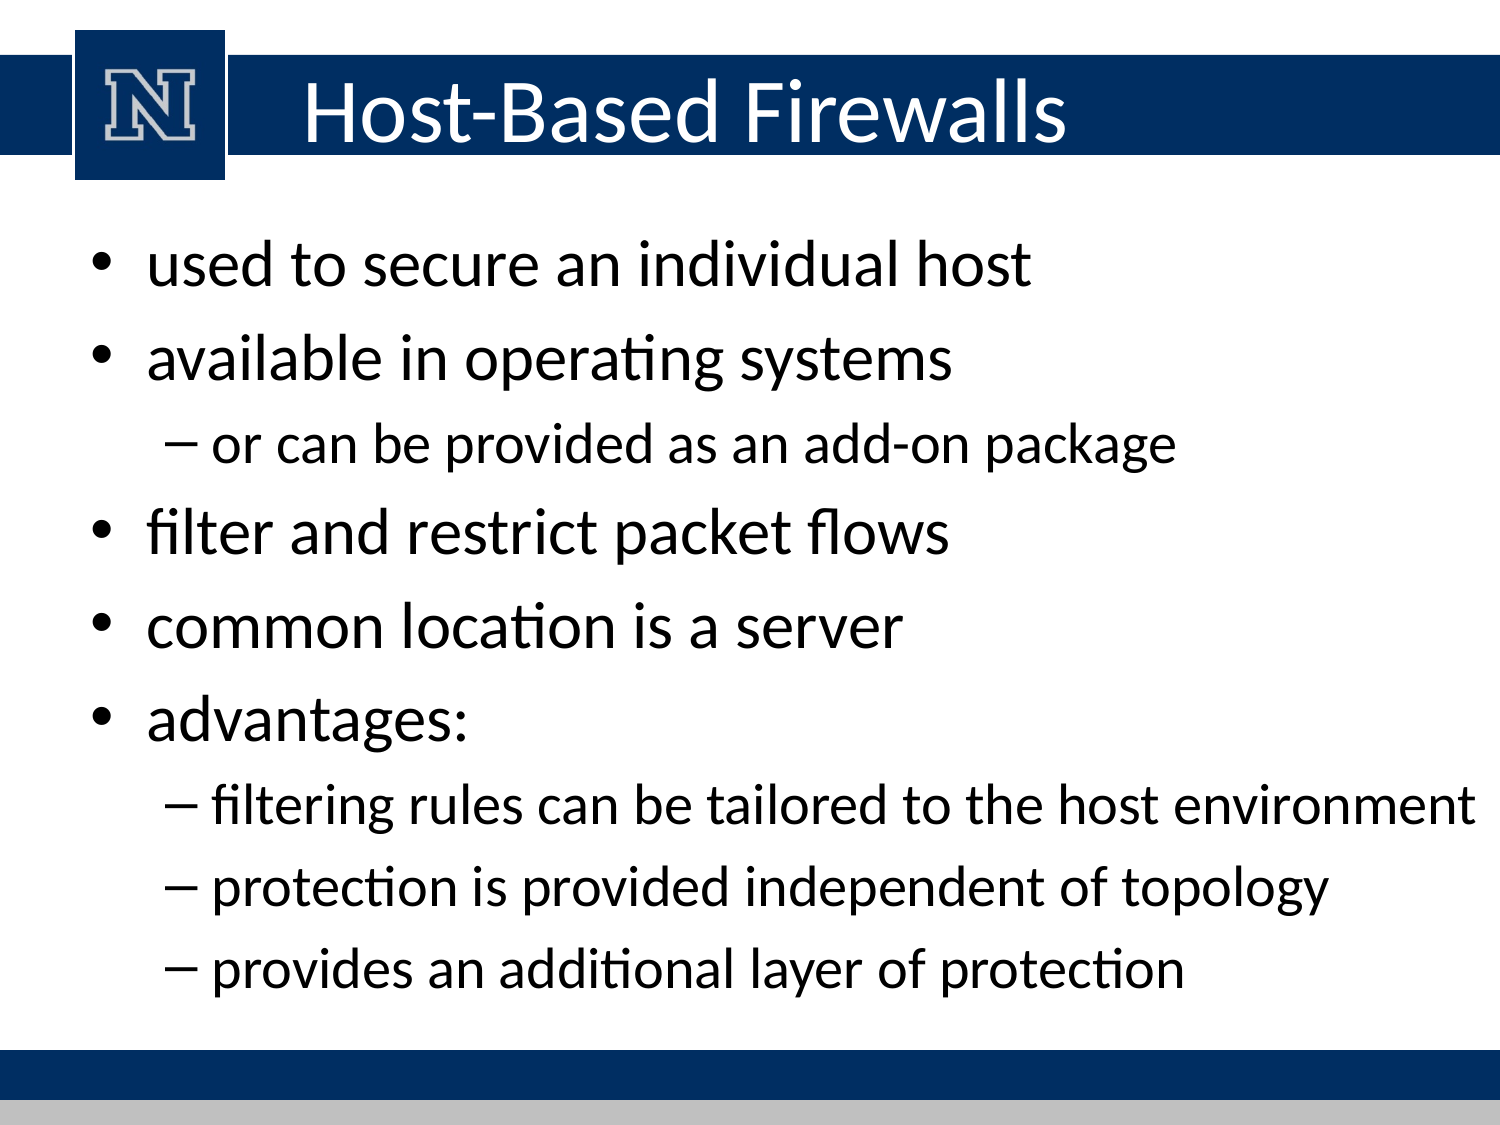

# Host-Based Firewalls
used to secure an individual host
available in operating systems
or can be provided as an add-on package
filter and restrict packet flows
common location is a server
advantages:
filtering rules can be tailored to the host environment
protection is provided independent of topology
provides an additional layer of protection